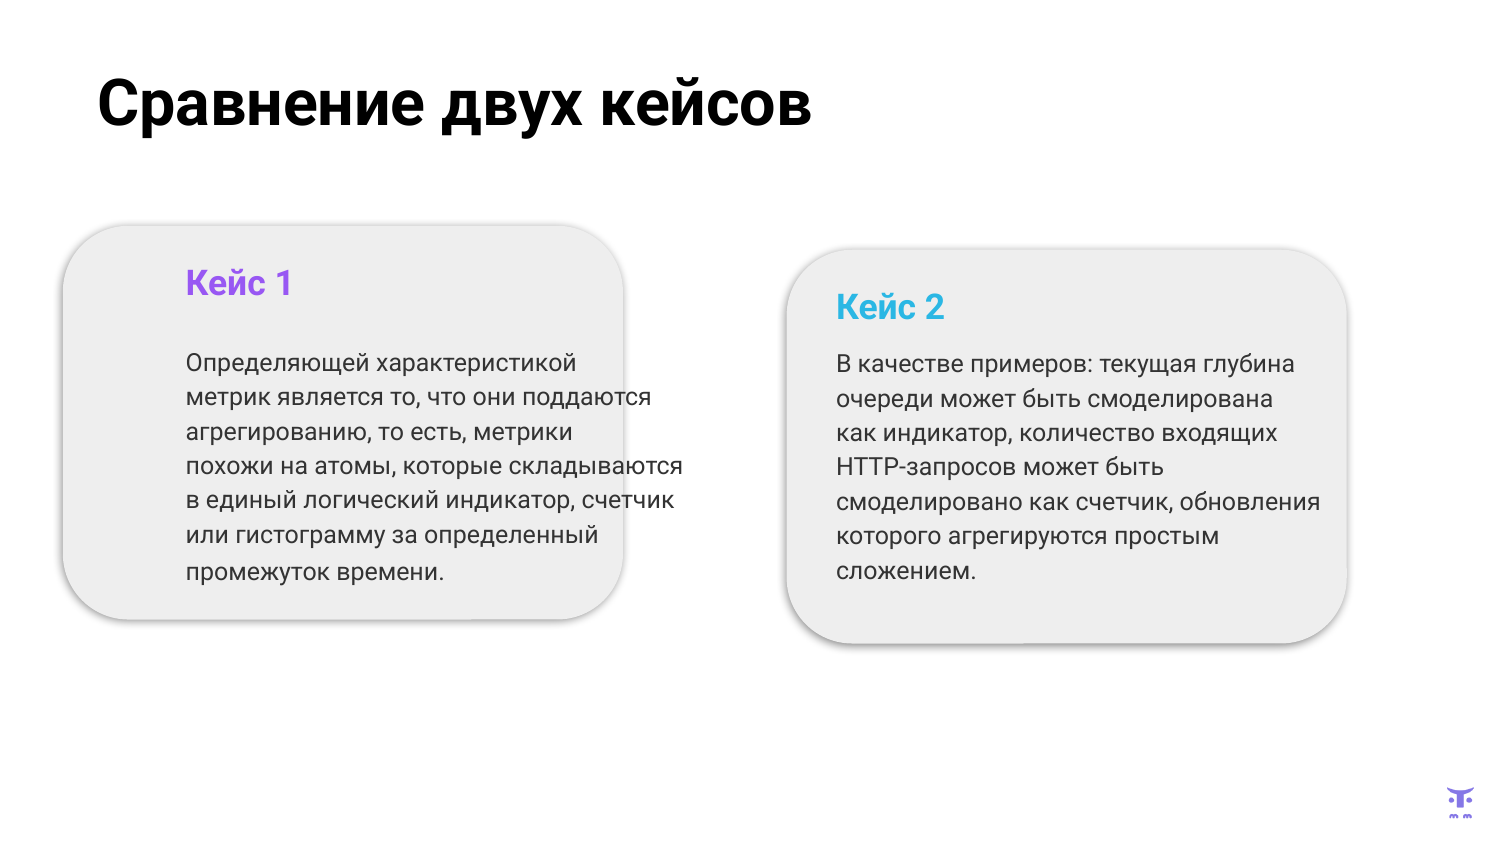

# Сравнение двух кейсов

Кейс 1

Кейс 2
Определяющей характеристикой
метрик является то, что они поддаются агрегированию, то есть, метрики
похожи на атомы, которые складываются
в единый логический индикатор, счетчик или гистограмму за определенный промежуток времени.
В качестве примеров: текущая глубина очереди может быть смоделирована
как индикатор, количество входящих
HTTP-запросов может быть смоделировано как счетчик, обновления которого агрегируются простым сложением.